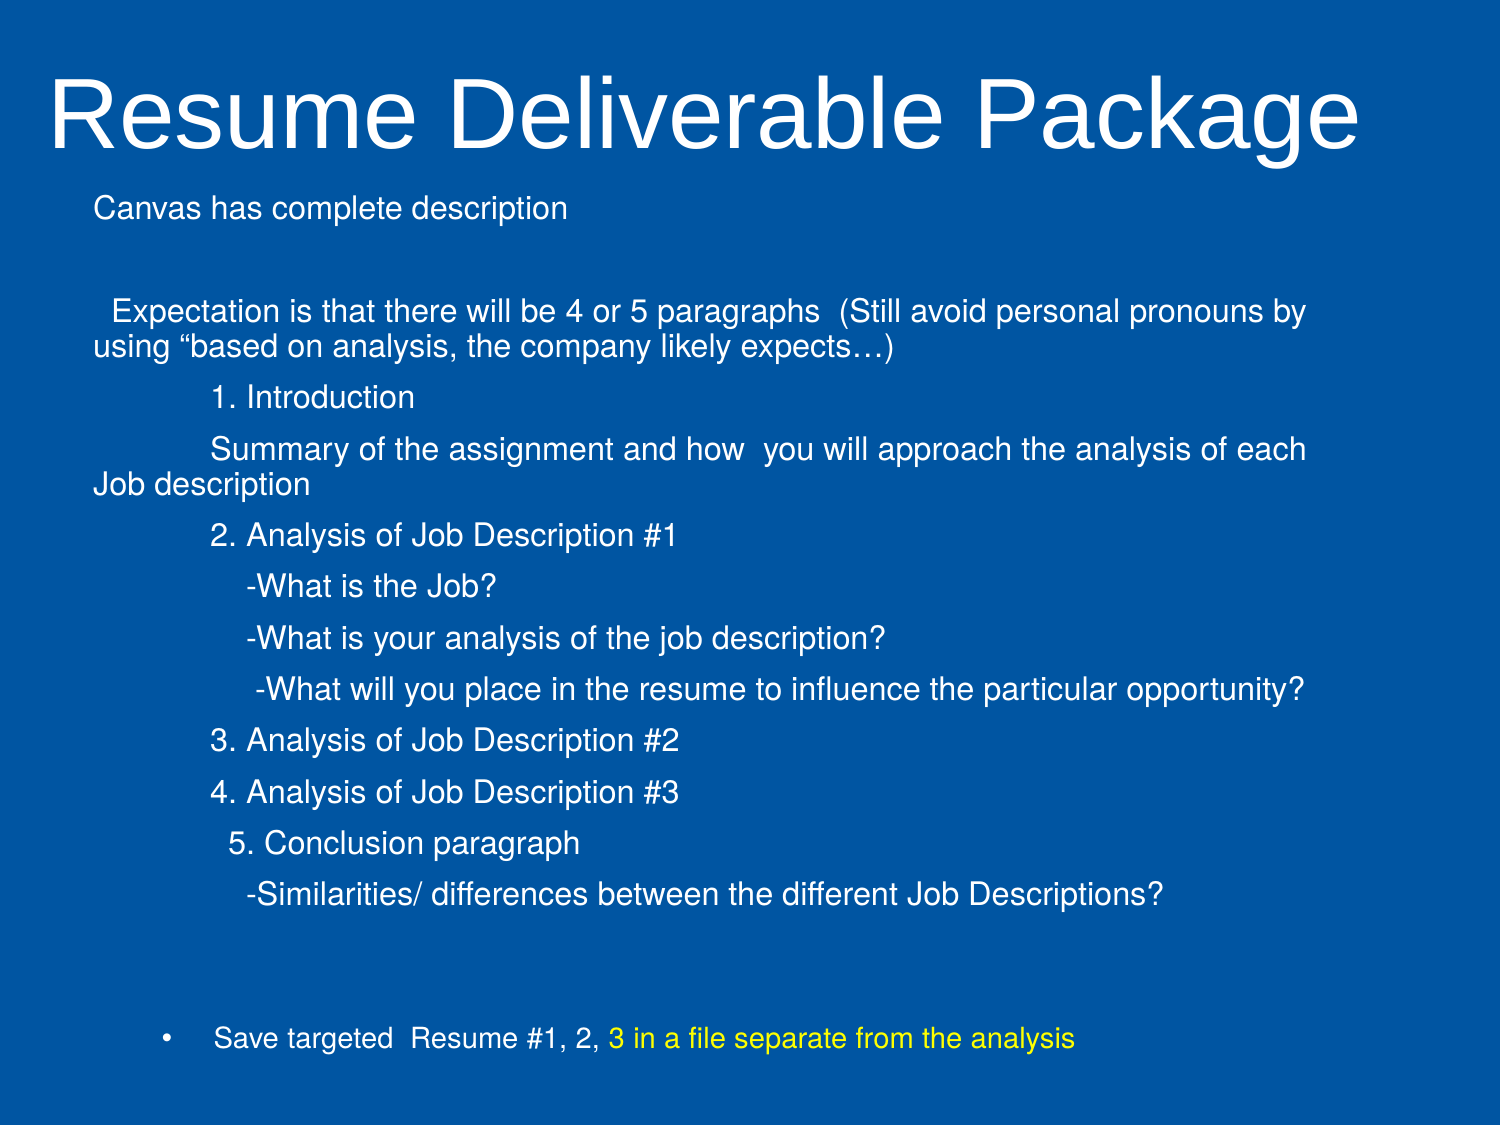

# Resume Deliverable Package
Canvas has complete description

  Expectation is that there will be 4 or 5 paragraphs  (Still avoid personal pronouns by using “based on analysis, the company likely expects…)
	1. Introduction
	Summary of the assignment and how  you will approach the analysis of each Job description
	2. Analysis of Job Description #1
	    -What is the Job?
 	    -What is your analysis of the job description?
                  -What will you place in the resume to influence the particular opportunity?
	3. Analysis of Job Description #2
	4. Analysis of Job Description #3
               5. Conclusion paragraph
	    -Similarities/ differences between the different Job Descriptions?

Save targeted  Resume #1, 2, 3 in a file separate from the analysis